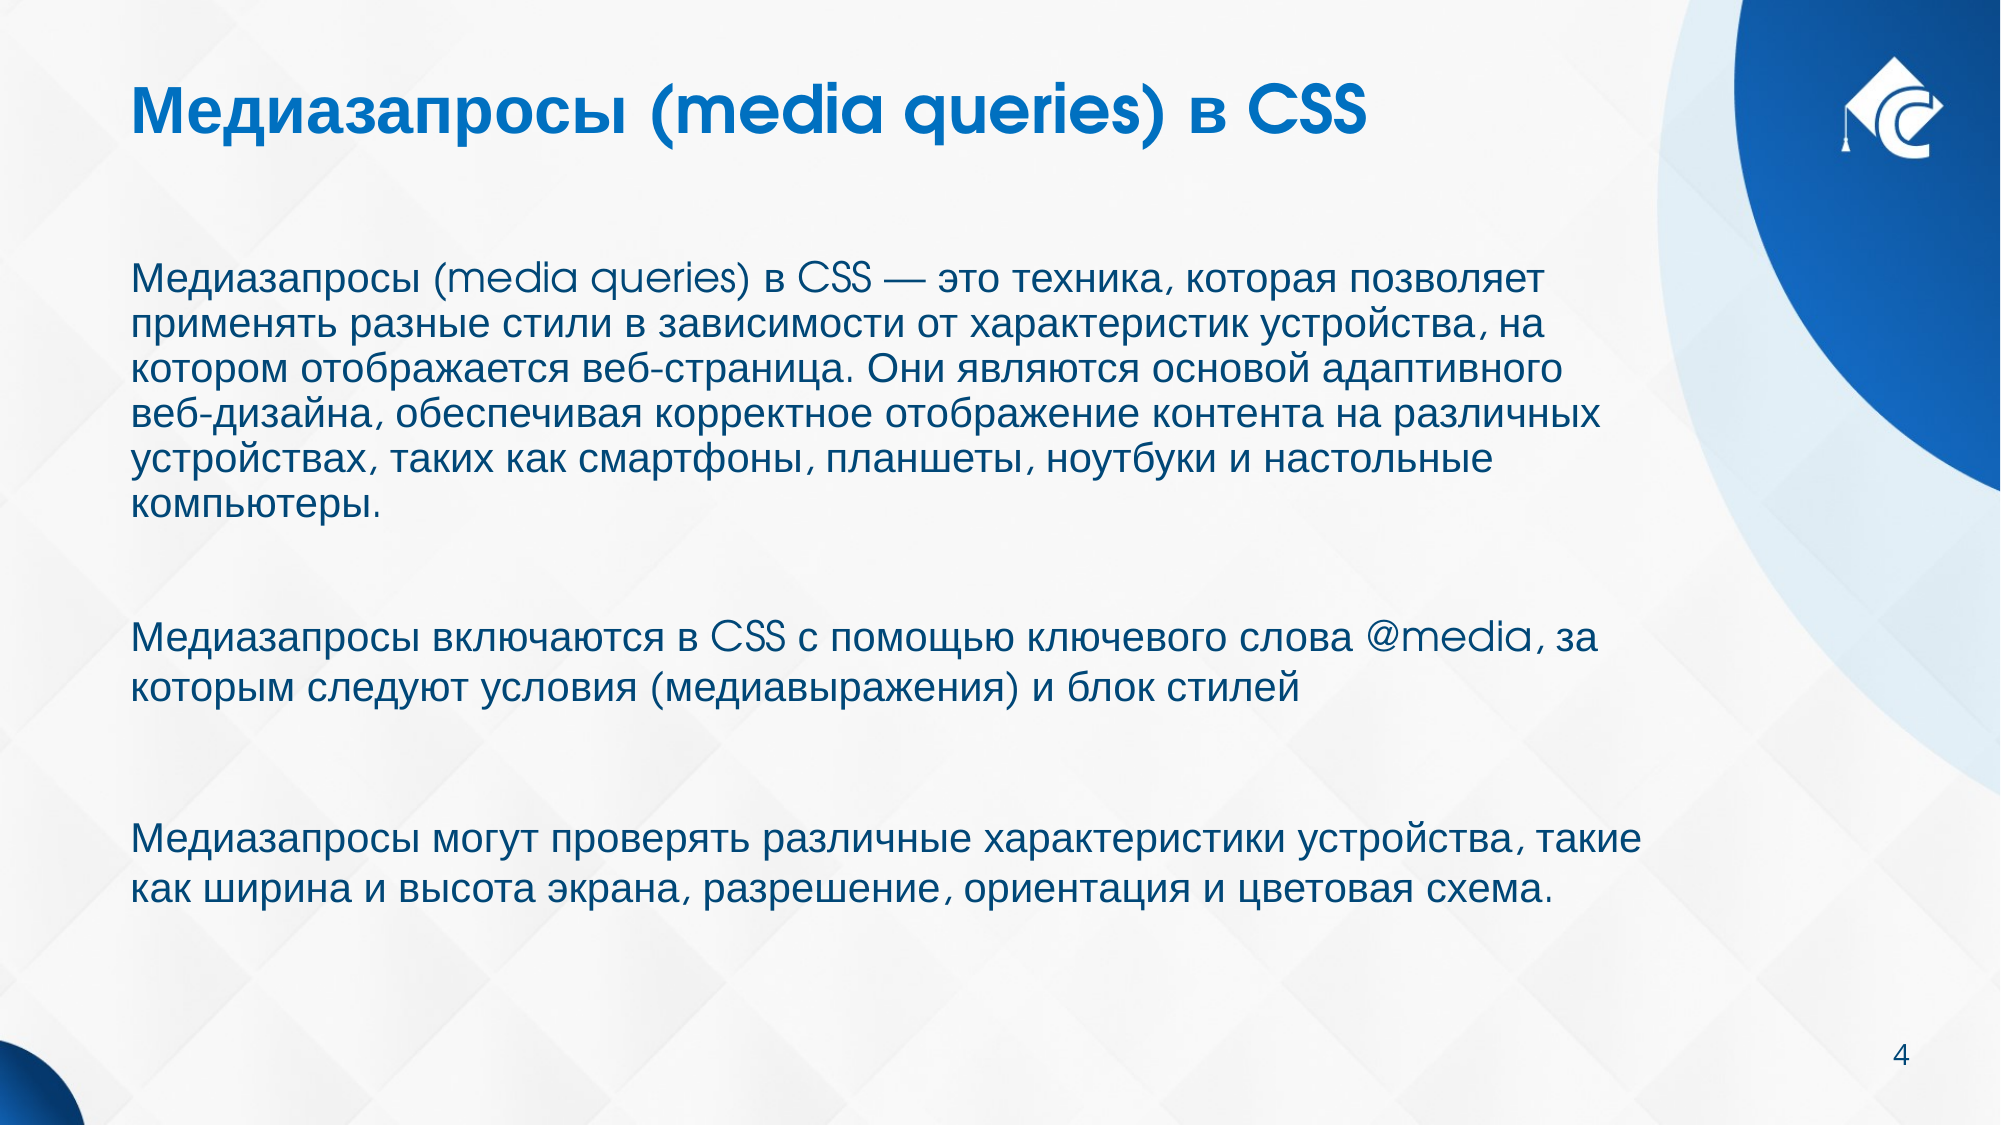

# Медиазапросы (media queries) в CSS
Медиазапросы (media queries) в CSS — это техника, которая позволяет применять разные стили в зависимости от характеристик устройства, на котором отображается веб-страница. Они являются основой адаптивного веб-дизайна, обеспечивая корректное отображение контента на различных устройствах, таких как смартфоны, планшеты, ноутбуки и настольные компьютеры.
Медиазапросы включаются в CSS с помощью ключевого слова @media, за которым следуют условия (медиавыражения) и блок стилей

Медиазапросы могут проверять различные характеристики устройства, такие как ширина и высота экрана, разрешение, ориентация и цветовая схема.
4